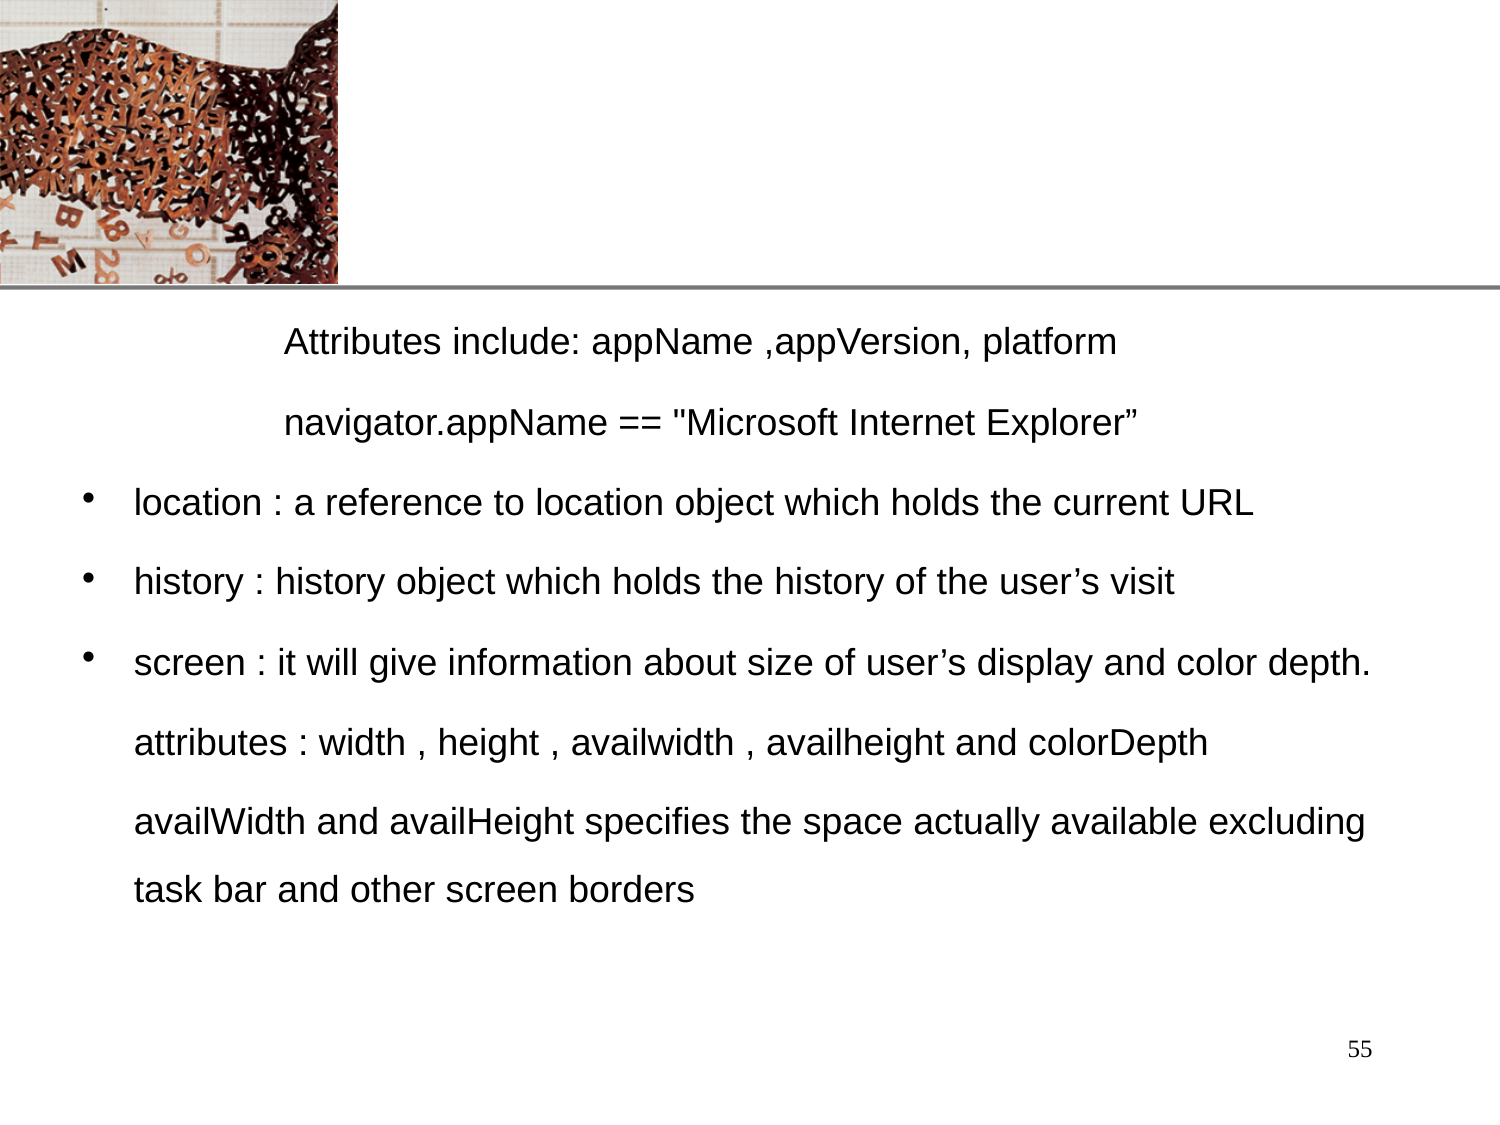

#
		Attributes include: appName ,appVersion, platform
		navigator.appName == "Microsoft Internet Explorer”
location : a reference to location object which holds the current URL
history : history object which holds the history of the user’s visit
screen : it will give information about size of user’s display and color depth.
	attributes : width , height , availwidth , availheight and colorDepth
	availWidth and availHeight specifies the space actually available excluding task bar and other screen borders
55